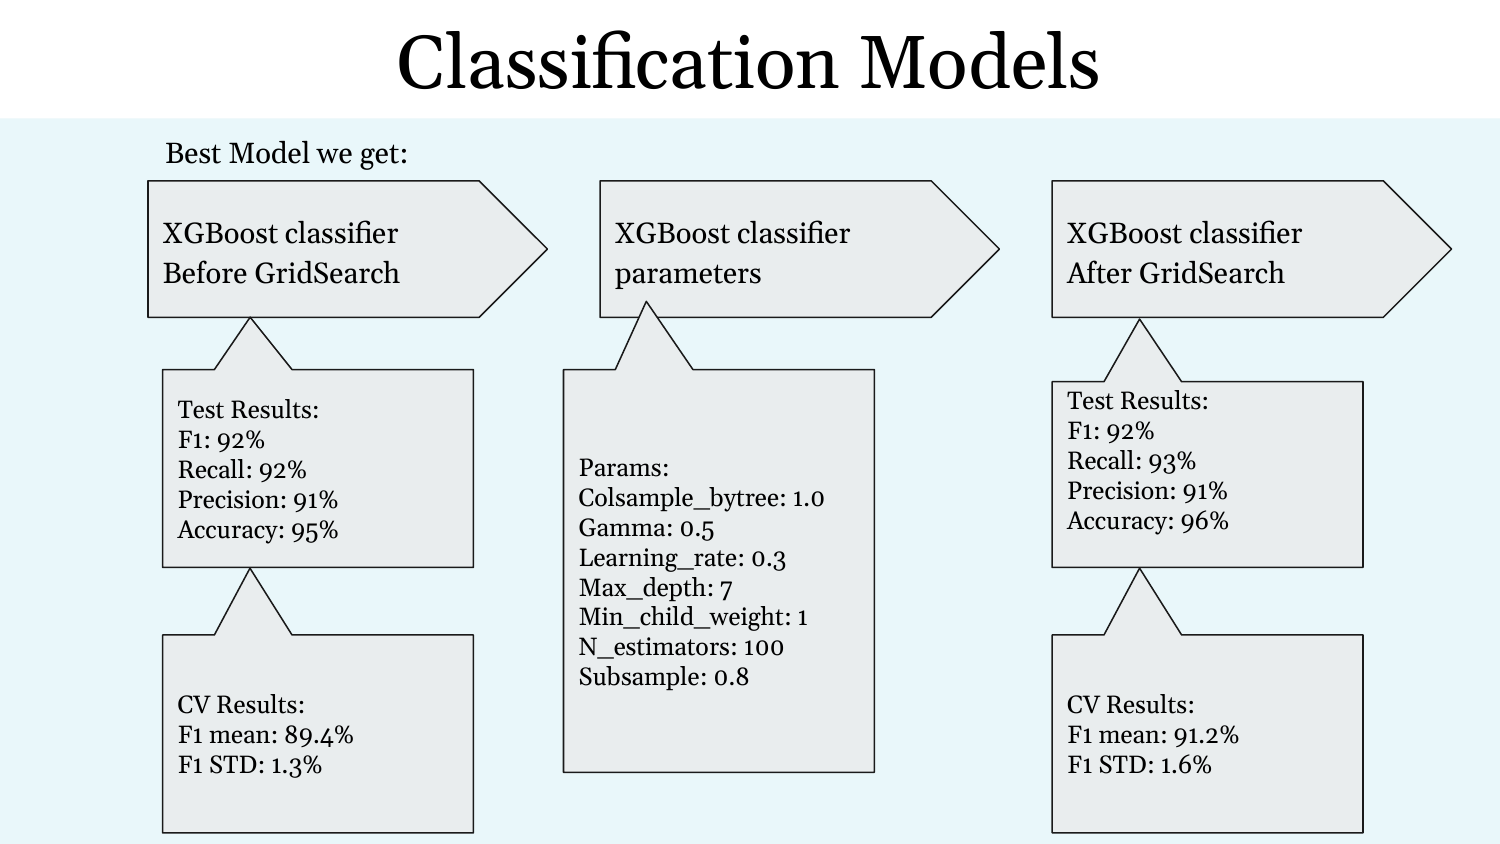

Classification Models
Best Model we get:
XGBoost classifier
Before GridSearch
XGBoost classifier
parameters
XGBoost classifier
After GridSearch
Test Results:
F1: 92%
Recall: 92%
Precision: 91%
Accuracy: 95%
Params:
Colsample_bytree: 1.0
Gamma: 0.5
Learning_rate: 0.3
Max_depth: 7
Min_child_weight: 1
N_estimators: 100
Subsample: 0.8
Test Results:
F1: 92%
Recall: 93%
Precision: 91%
Accuracy: 96%

CV Results:
F1 mean: 89.4%
F1 STD: 1.3%
CV Results:
F1 mean: 91.2%
F1 STD: 1.6%